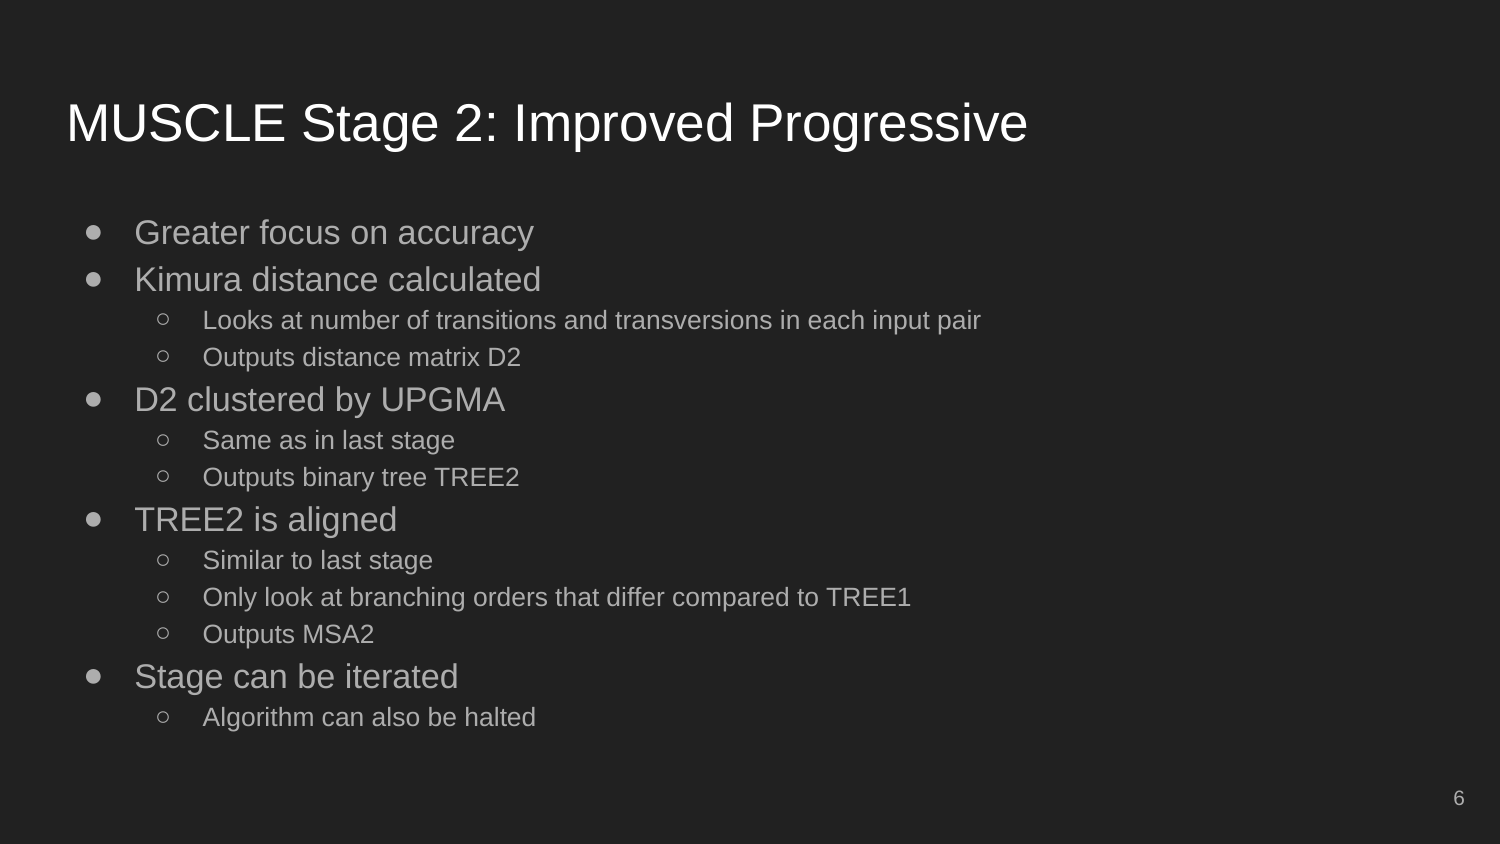

# MUSCLE Stage 2: Improved Progressive
Greater focus on accuracy
Kimura distance calculated
Looks at number of transitions and transversions in each input pair
Outputs distance matrix D2
D2 clustered by UPGMA
Same as in last stage
Outputs binary tree TREE2
TREE2 is aligned
Similar to last stage
Only look at branching orders that differ compared to TREE1
Outputs MSA2
Stage can be iterated
Algorithm can also be halted
6